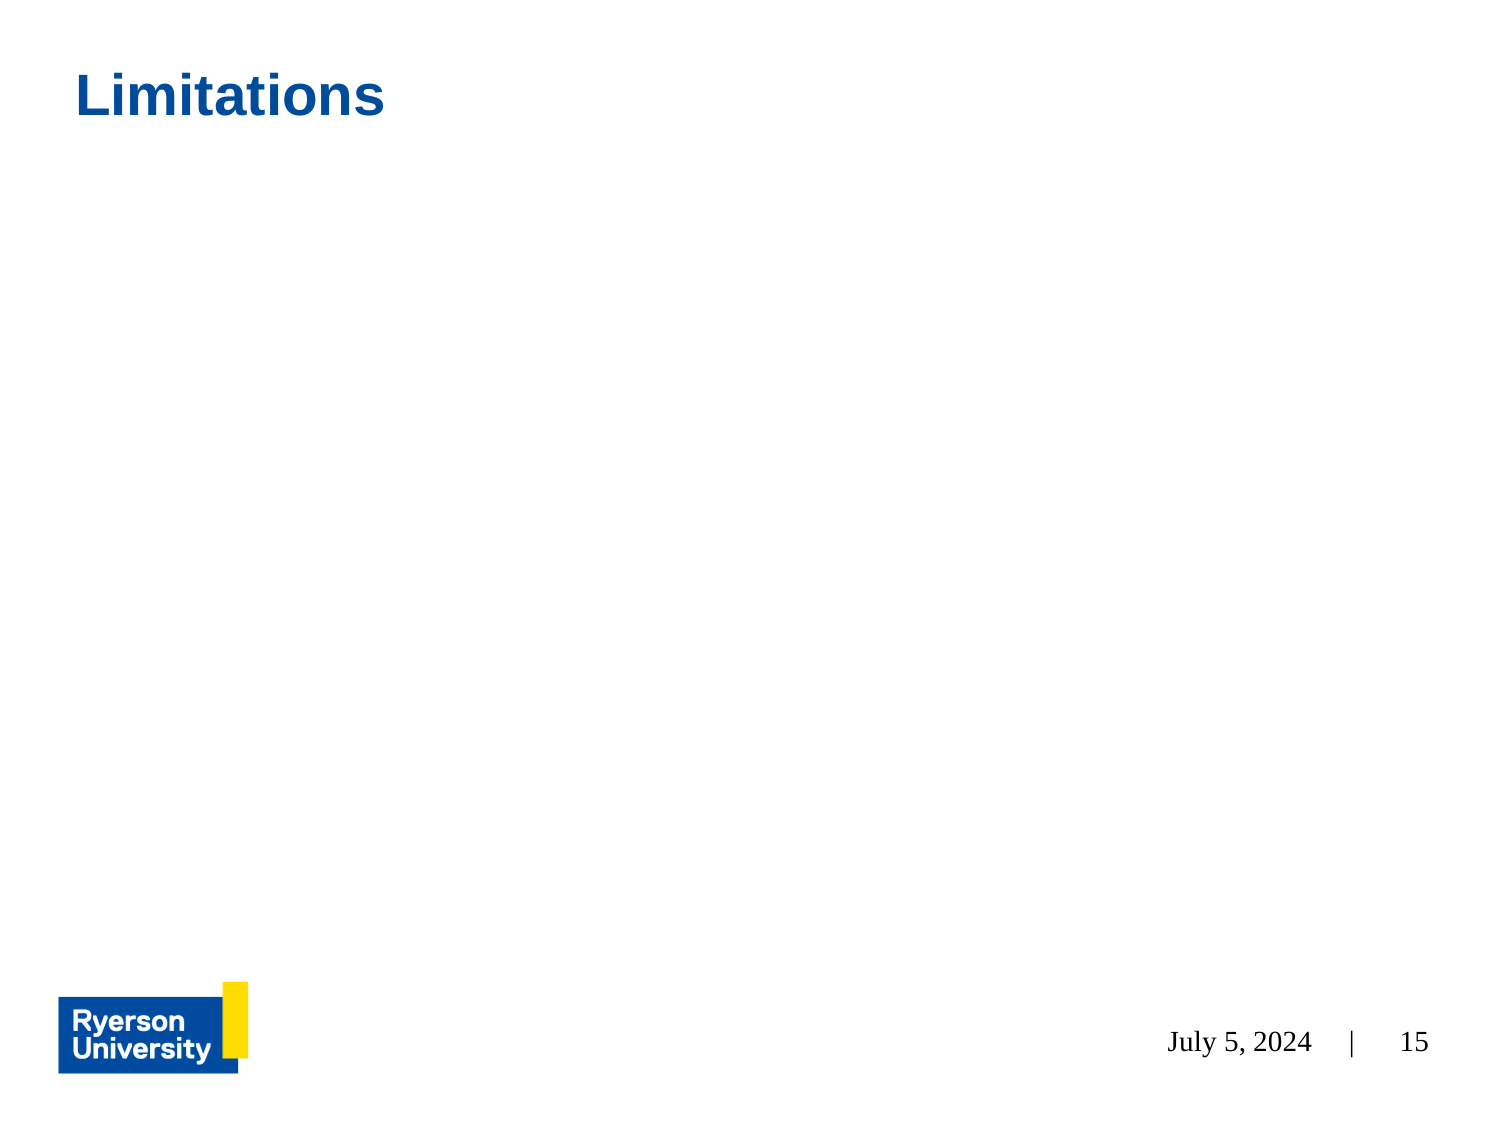

# Limitations

15
July 5, 2024     |